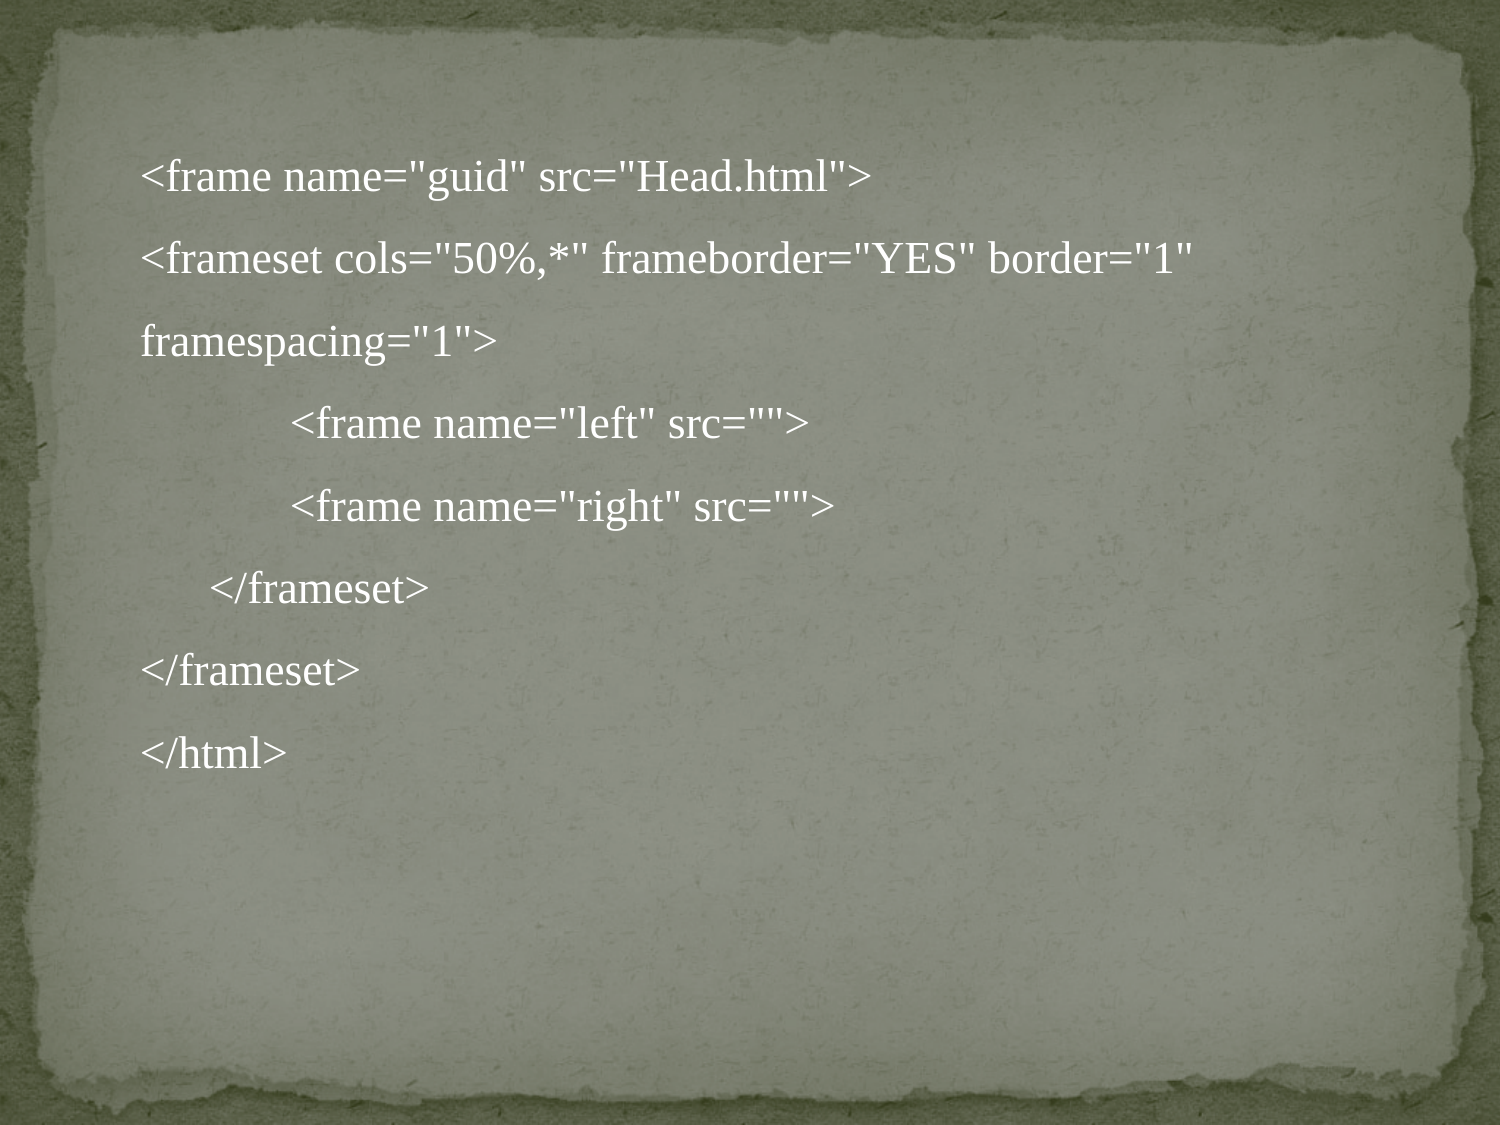

<frame name="guid" src="Head.html">
<frameset cols="50%,*" frameborder="YES" border="1" framespacing="1">
	<frame name="left" src="">
	<frame name="right" src="">
      </frameset>
</frameset>
</html>